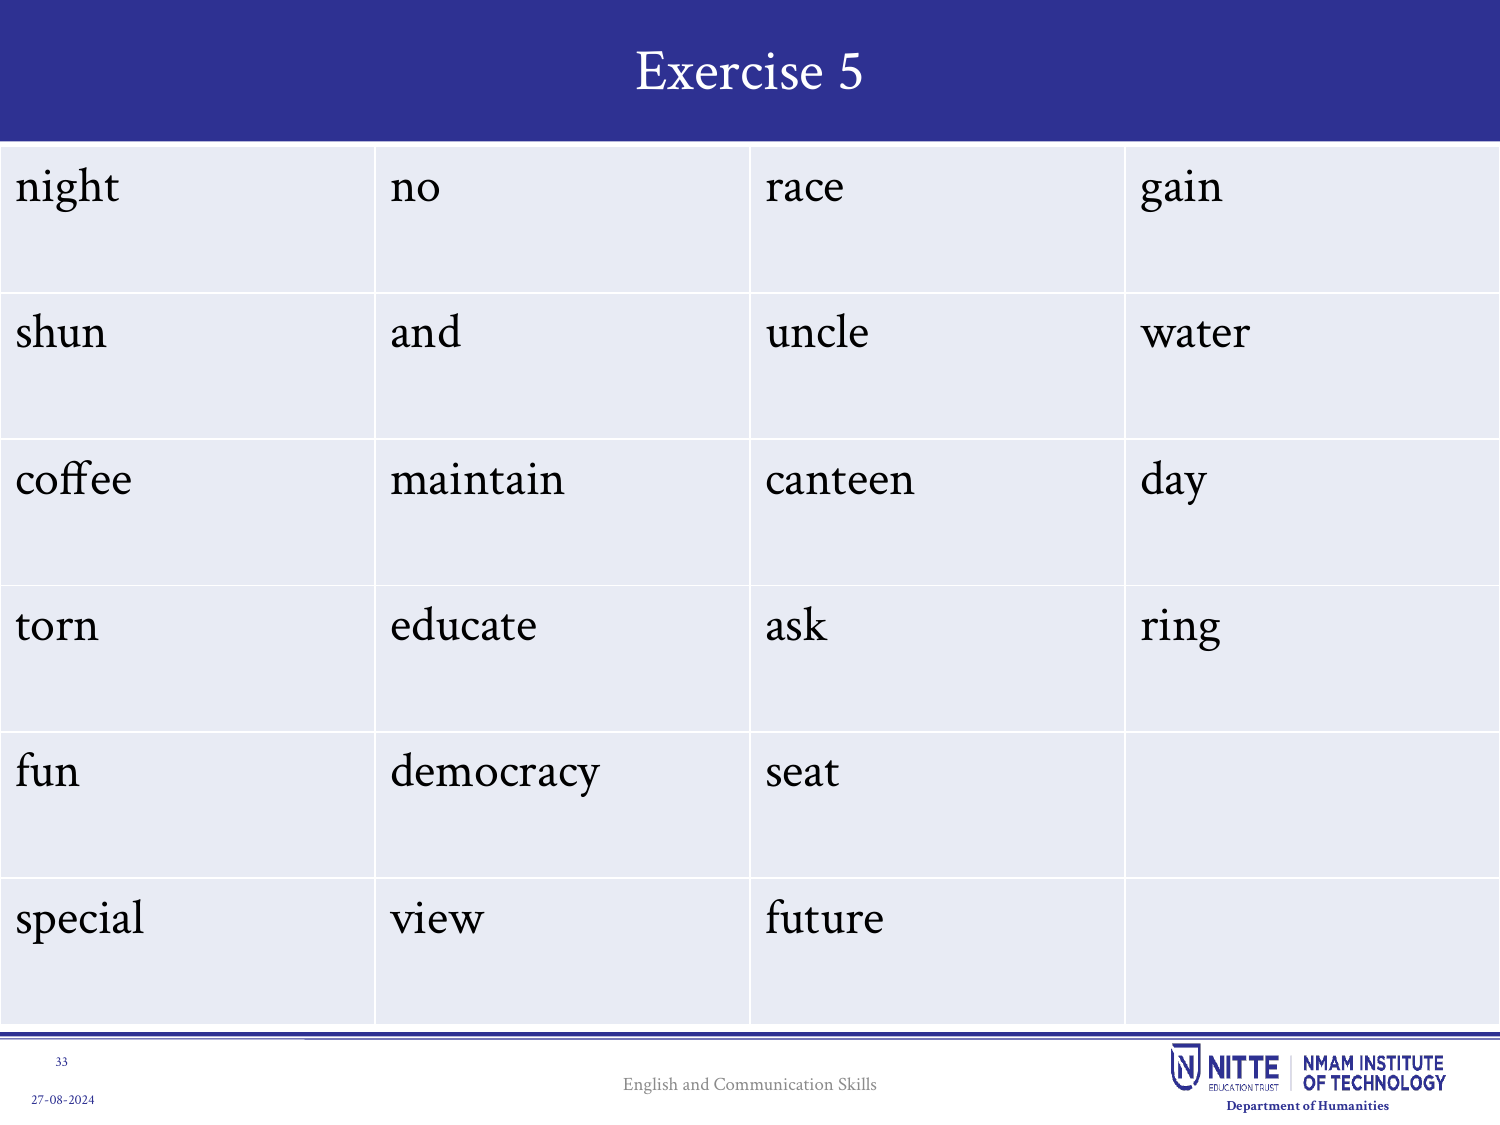

# Exercise 5
| night | no | race | gain |
| --- | --- | --- | --- |
| shun | and | uncle | water |
| coffee | maintain | canteen | day |
| torn | educate | ask | ring |
| fun | democracy | seat |  |
| special | view | future |  |
English and Communication Skills